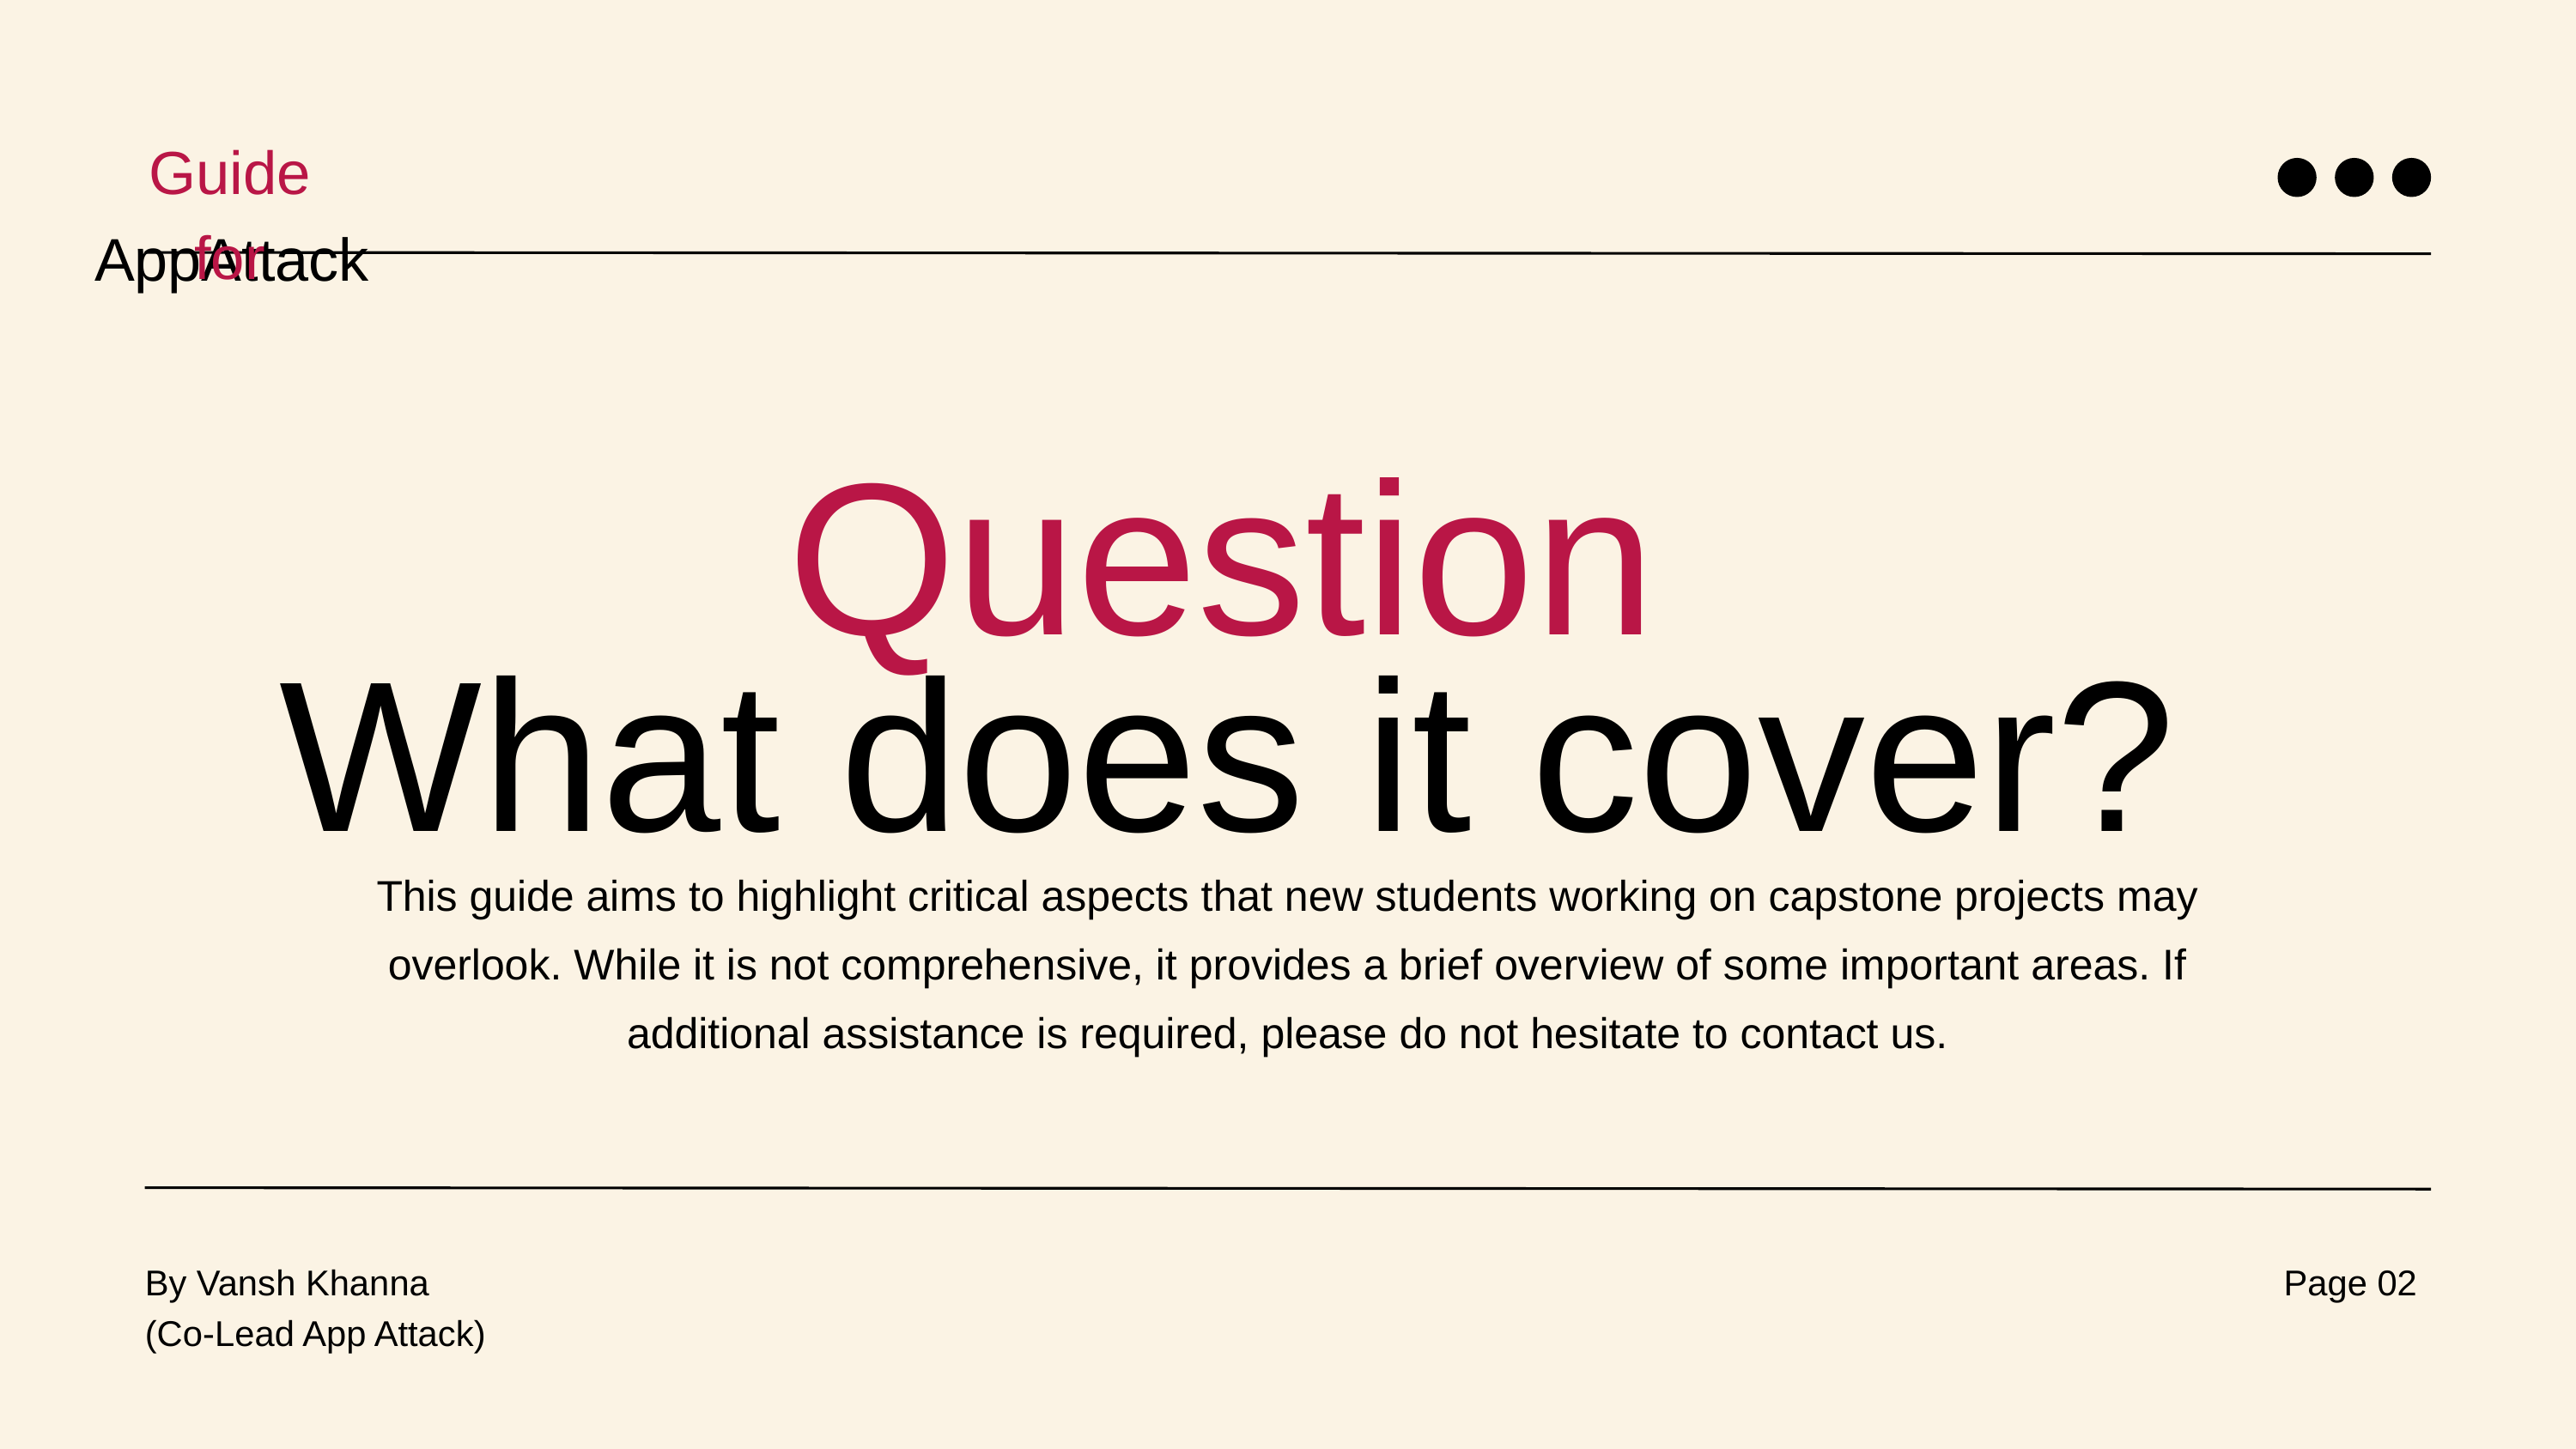

Guide for
                             AppAttack

Question
What does it cover?
This guide aims to highlight critical aspects that new students working on capstone projects may overlook. While it is not comprehensive, it provides a brief overview of some important areas. If additional assistance is required, please do not hesitate to contact us.

By Vansh Khanna
(Co-Lead App Attack)
Page 02